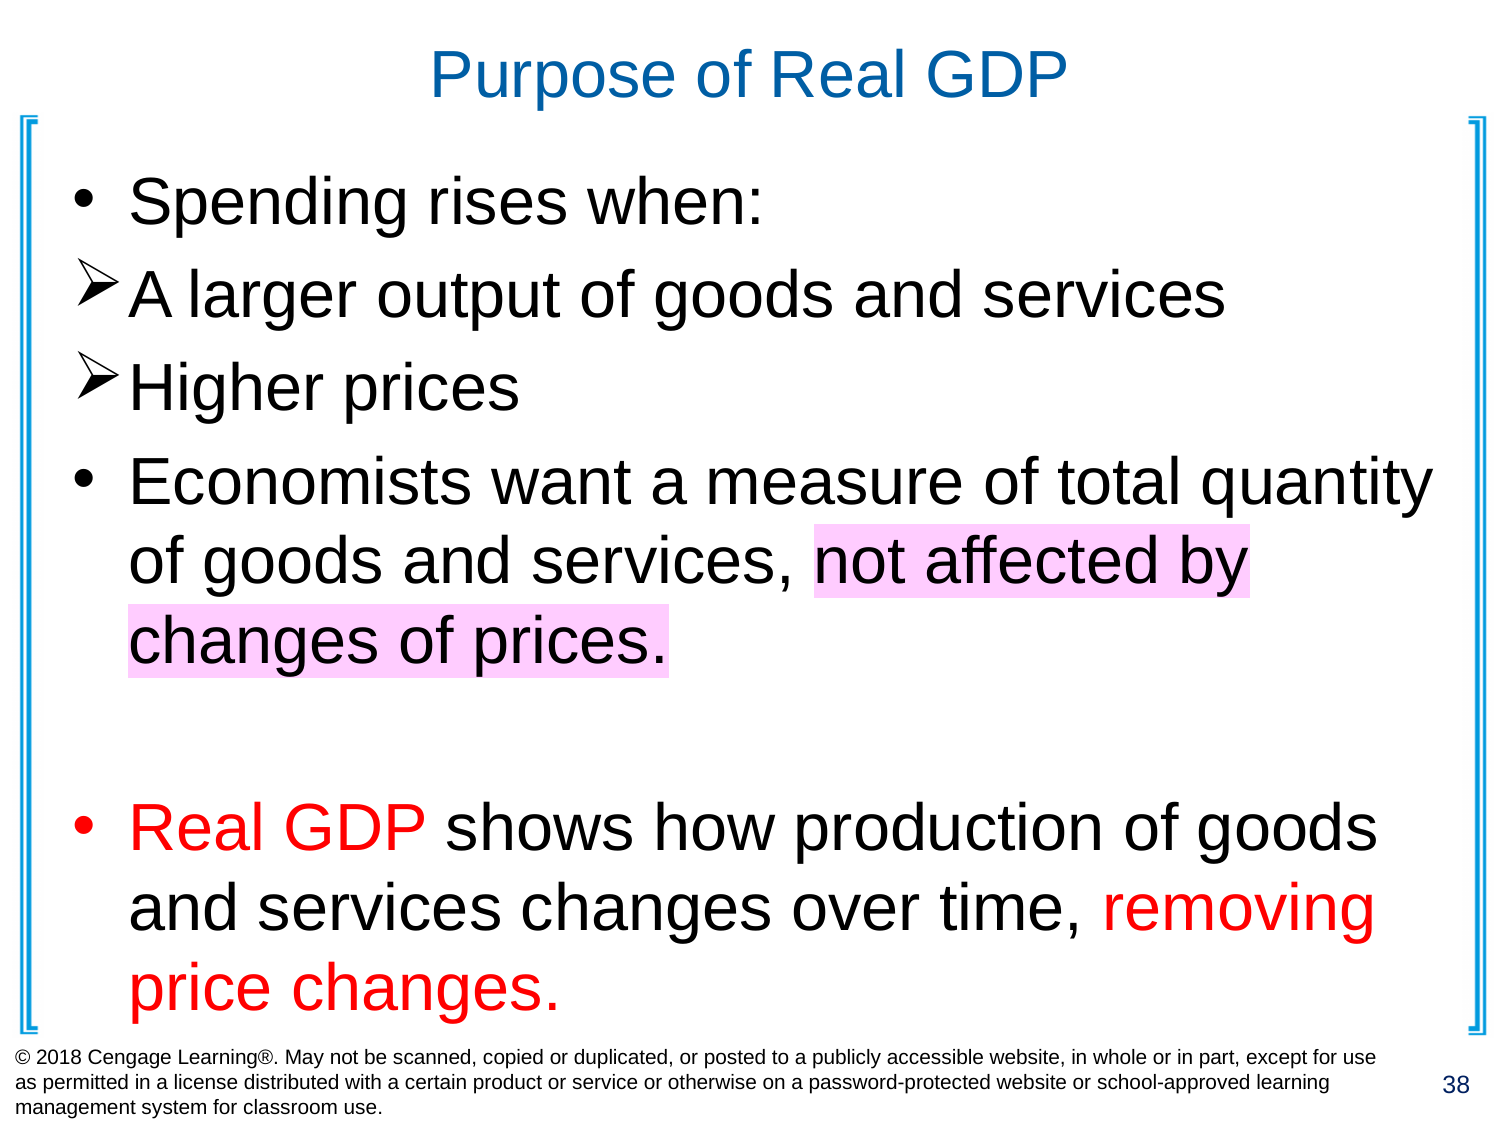

# Purpose of Real GDP
Spending rises when:
A larger output of goods and services
Higher prices
Economists want a measure of total quantity of goods and services, not affected by changes of prices.

Real GDP shows how production of goods and services changes over time, removing price changes.
© 2018 Cengage Learning®. May not be scanned, copied or duplicated, or posted to a publicly accessible website, in whole or in part, except for use as permitted in a license distributed with a certain product or service or otherwise on a password-protected website or school-approved learning management system for classroom use.
38